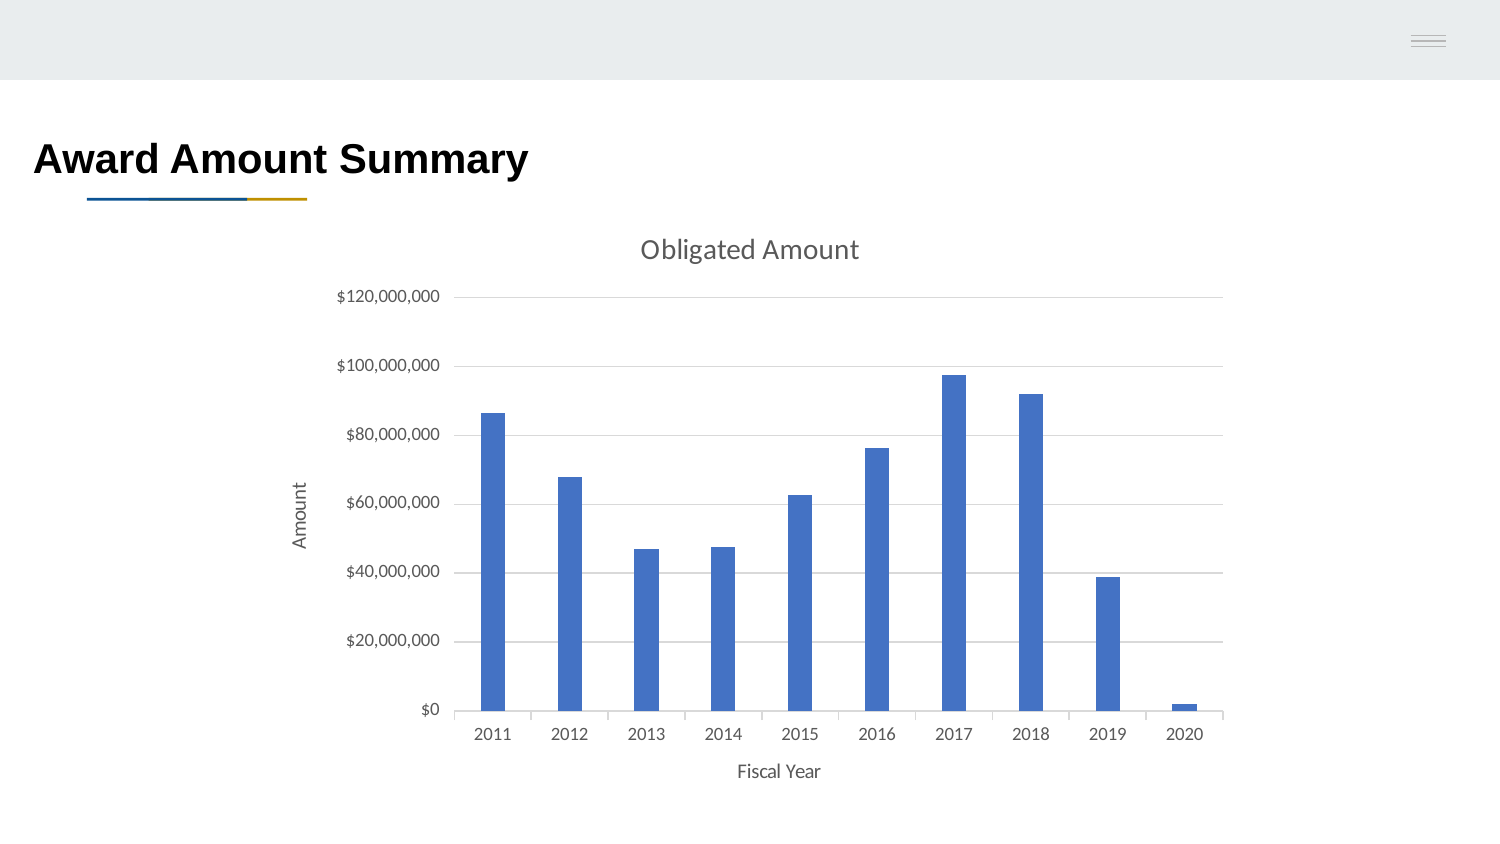

Award Amount Summary

### Chart:

| Category | Obligated Amount |
|---|---|
| 2011 | 86449286.14000002 |
| 2012 | 67785966.66 |
| 2013 | 47082521.28 |
| 2014 | 47466835.23 |
| 2015 | 62589458.800000004 |
| 2016 | 76409716.67999999 |
| 2017 | 97458928.67999998 |
| 2018 | 91950996.74 |
| 2019 | 39016154.27 |
| 2020 | 2041236.0 |